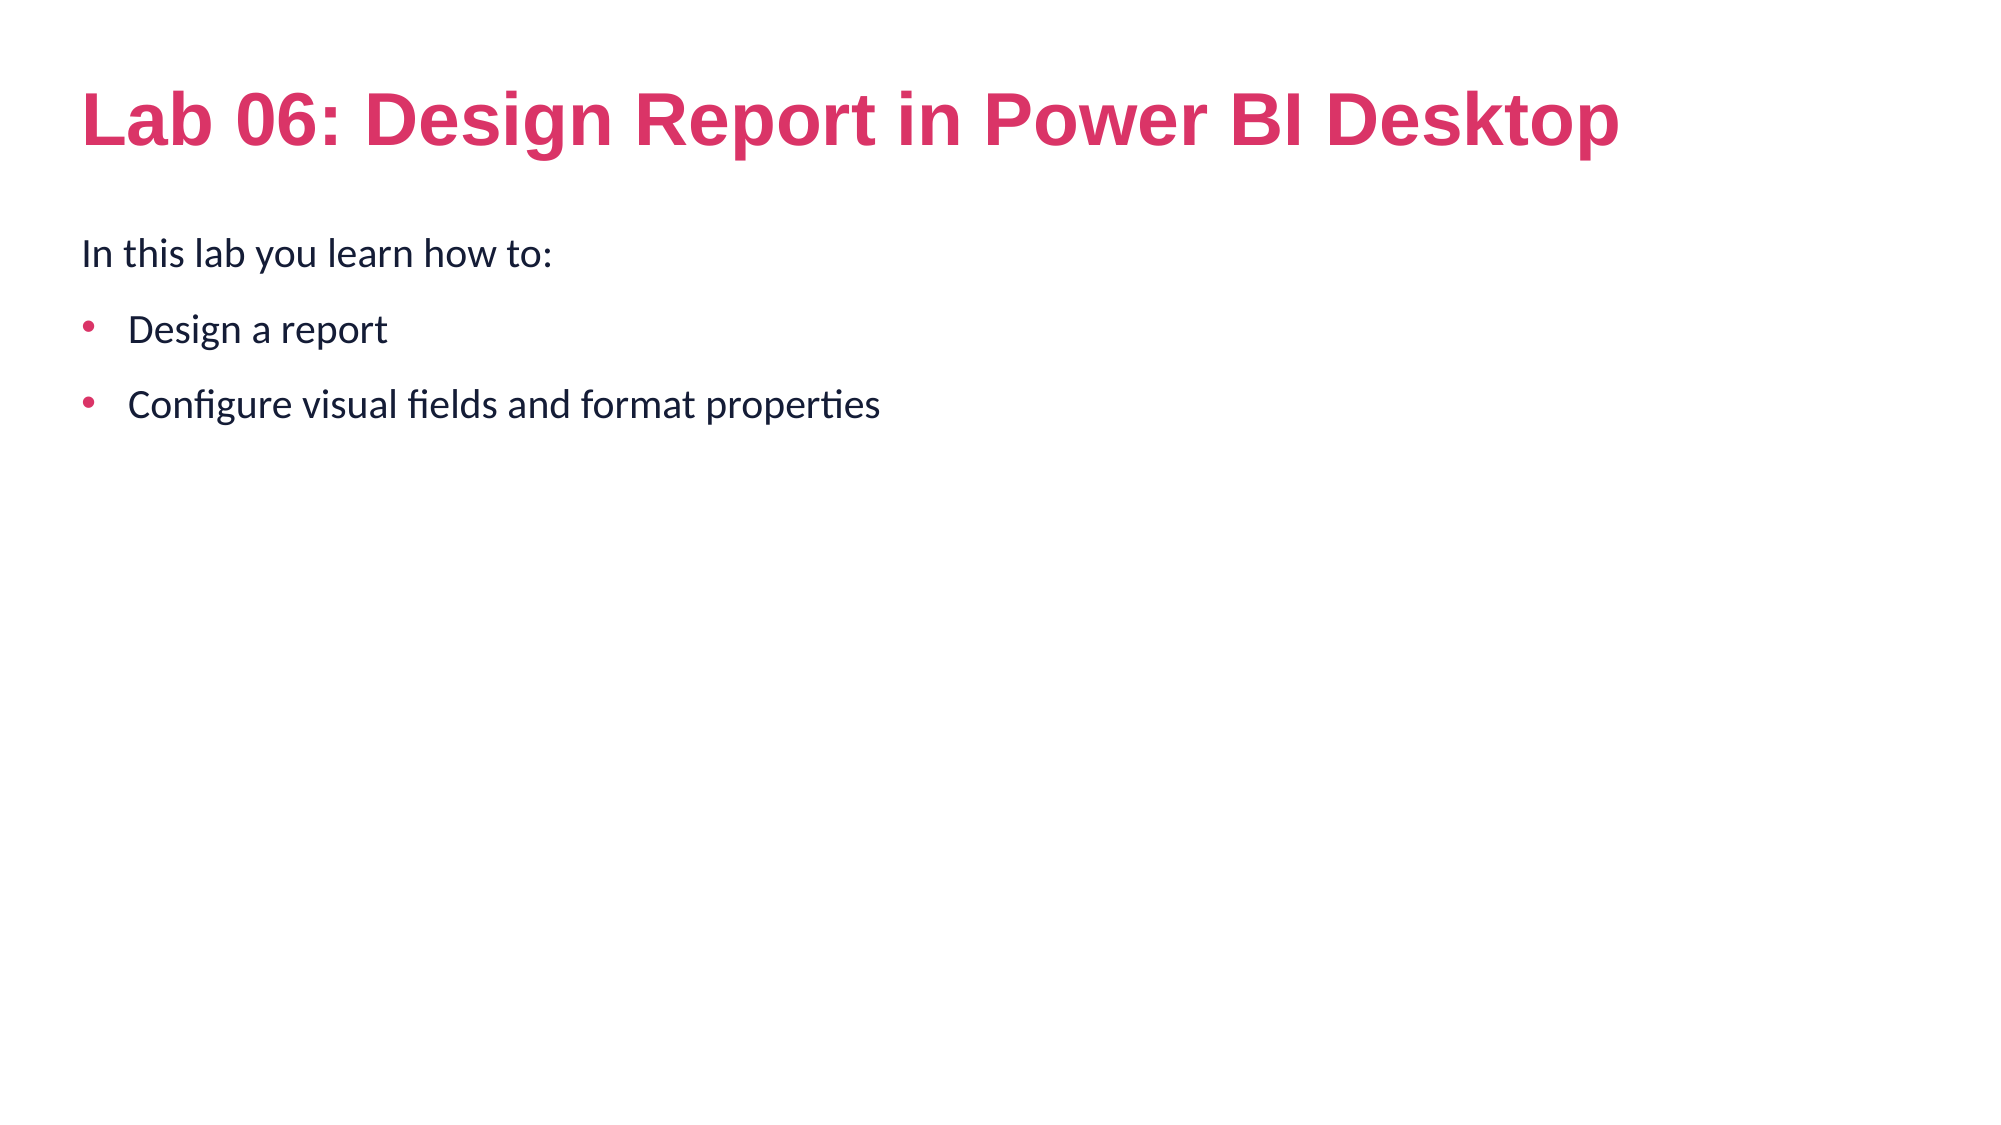

# Lab 06: Design Report in Power BI Desktop
In this lab you learn how to:
Design a report
Configure visual fields and format properties